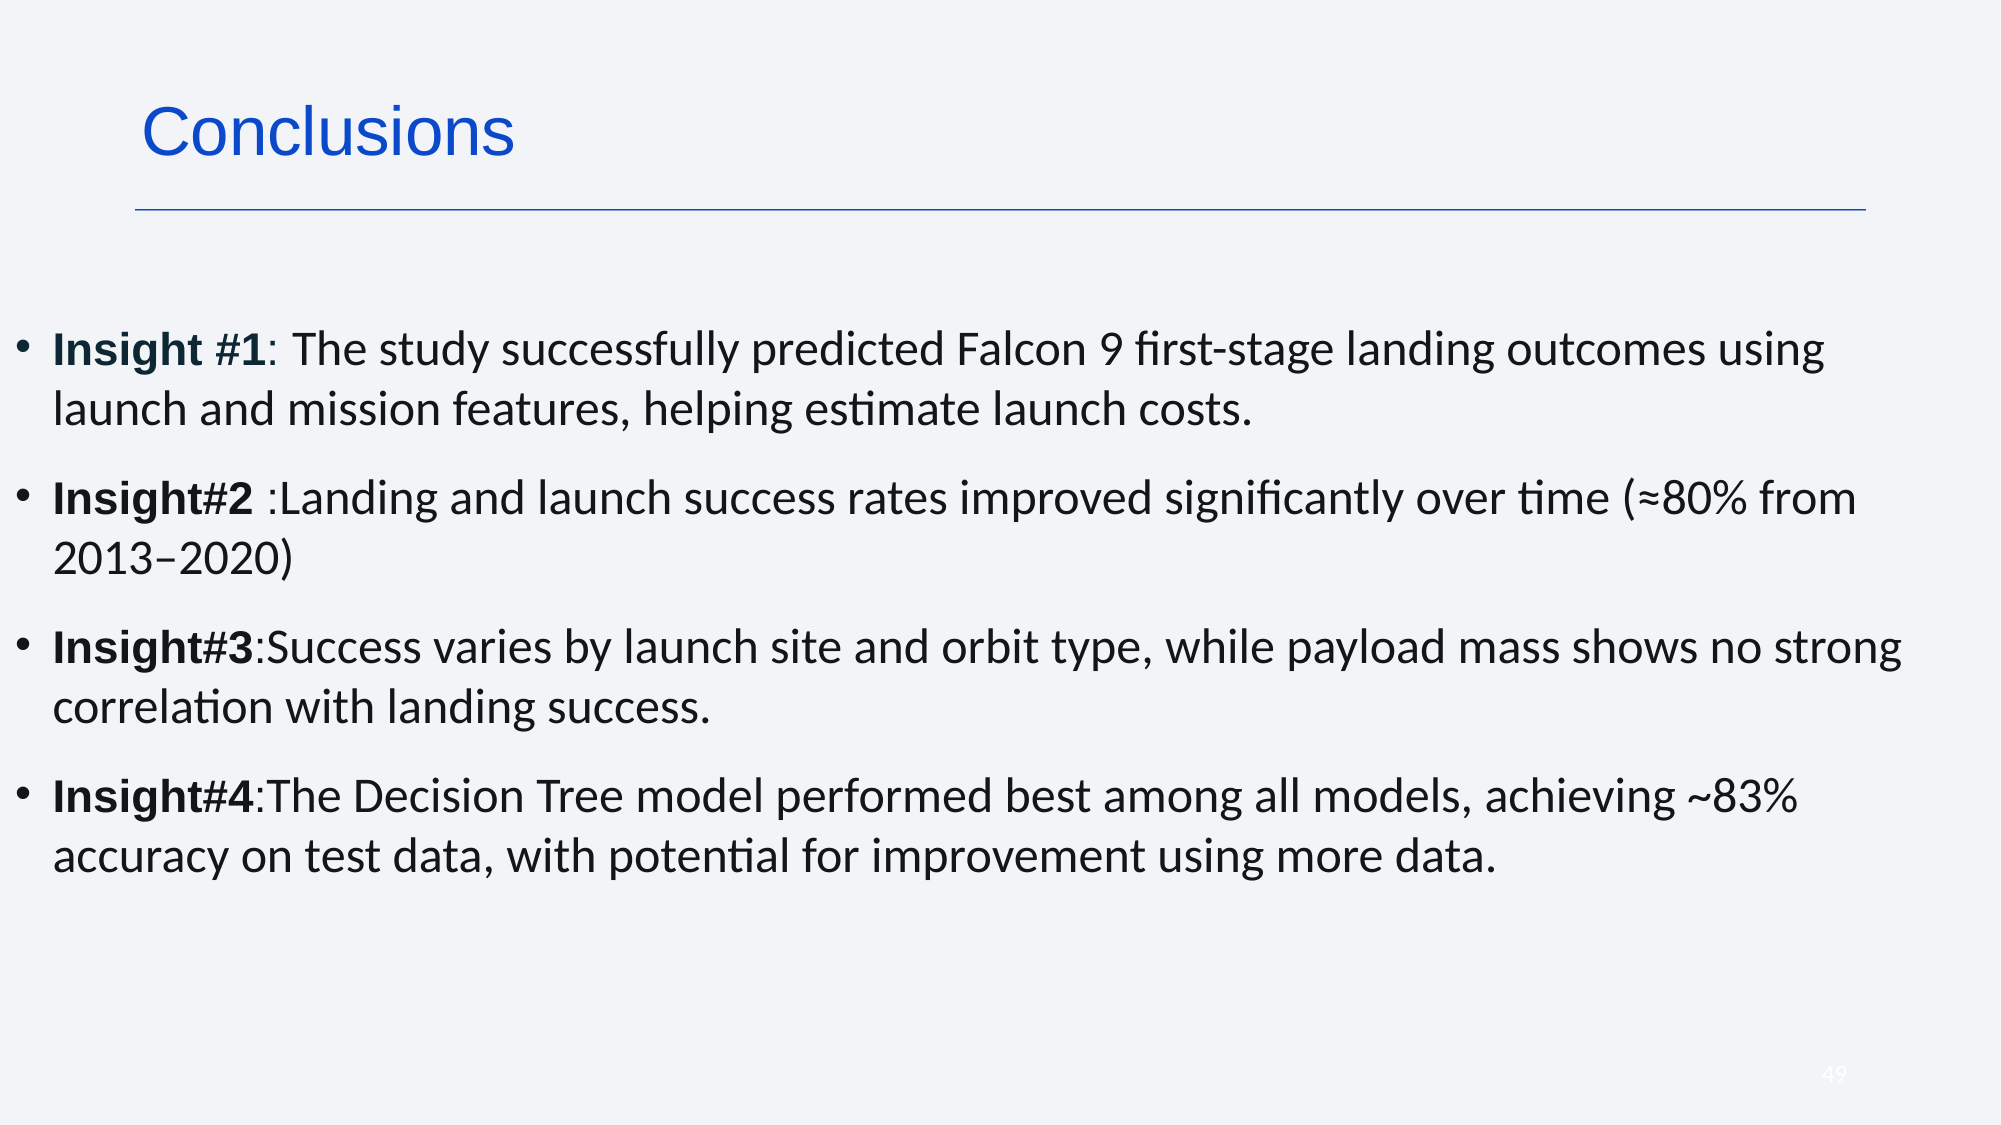

Conclusions
Insight #1: The study successfully predicted Falcon 9 first-stage landing outcomes using launch and mission features, helping estimate launch costs.
Insight#2 :Landing and launch success rates improved significantly over time (≈80% from 2013–2020)
Insight#3:Success varies by launch site and orbit type, while payload mass shows no strong correlation with landing success.
Insight#4:The Decision Tree model performed best among all models, achieving ~83% accuracy on test data, with potential for improvement using more data.
49